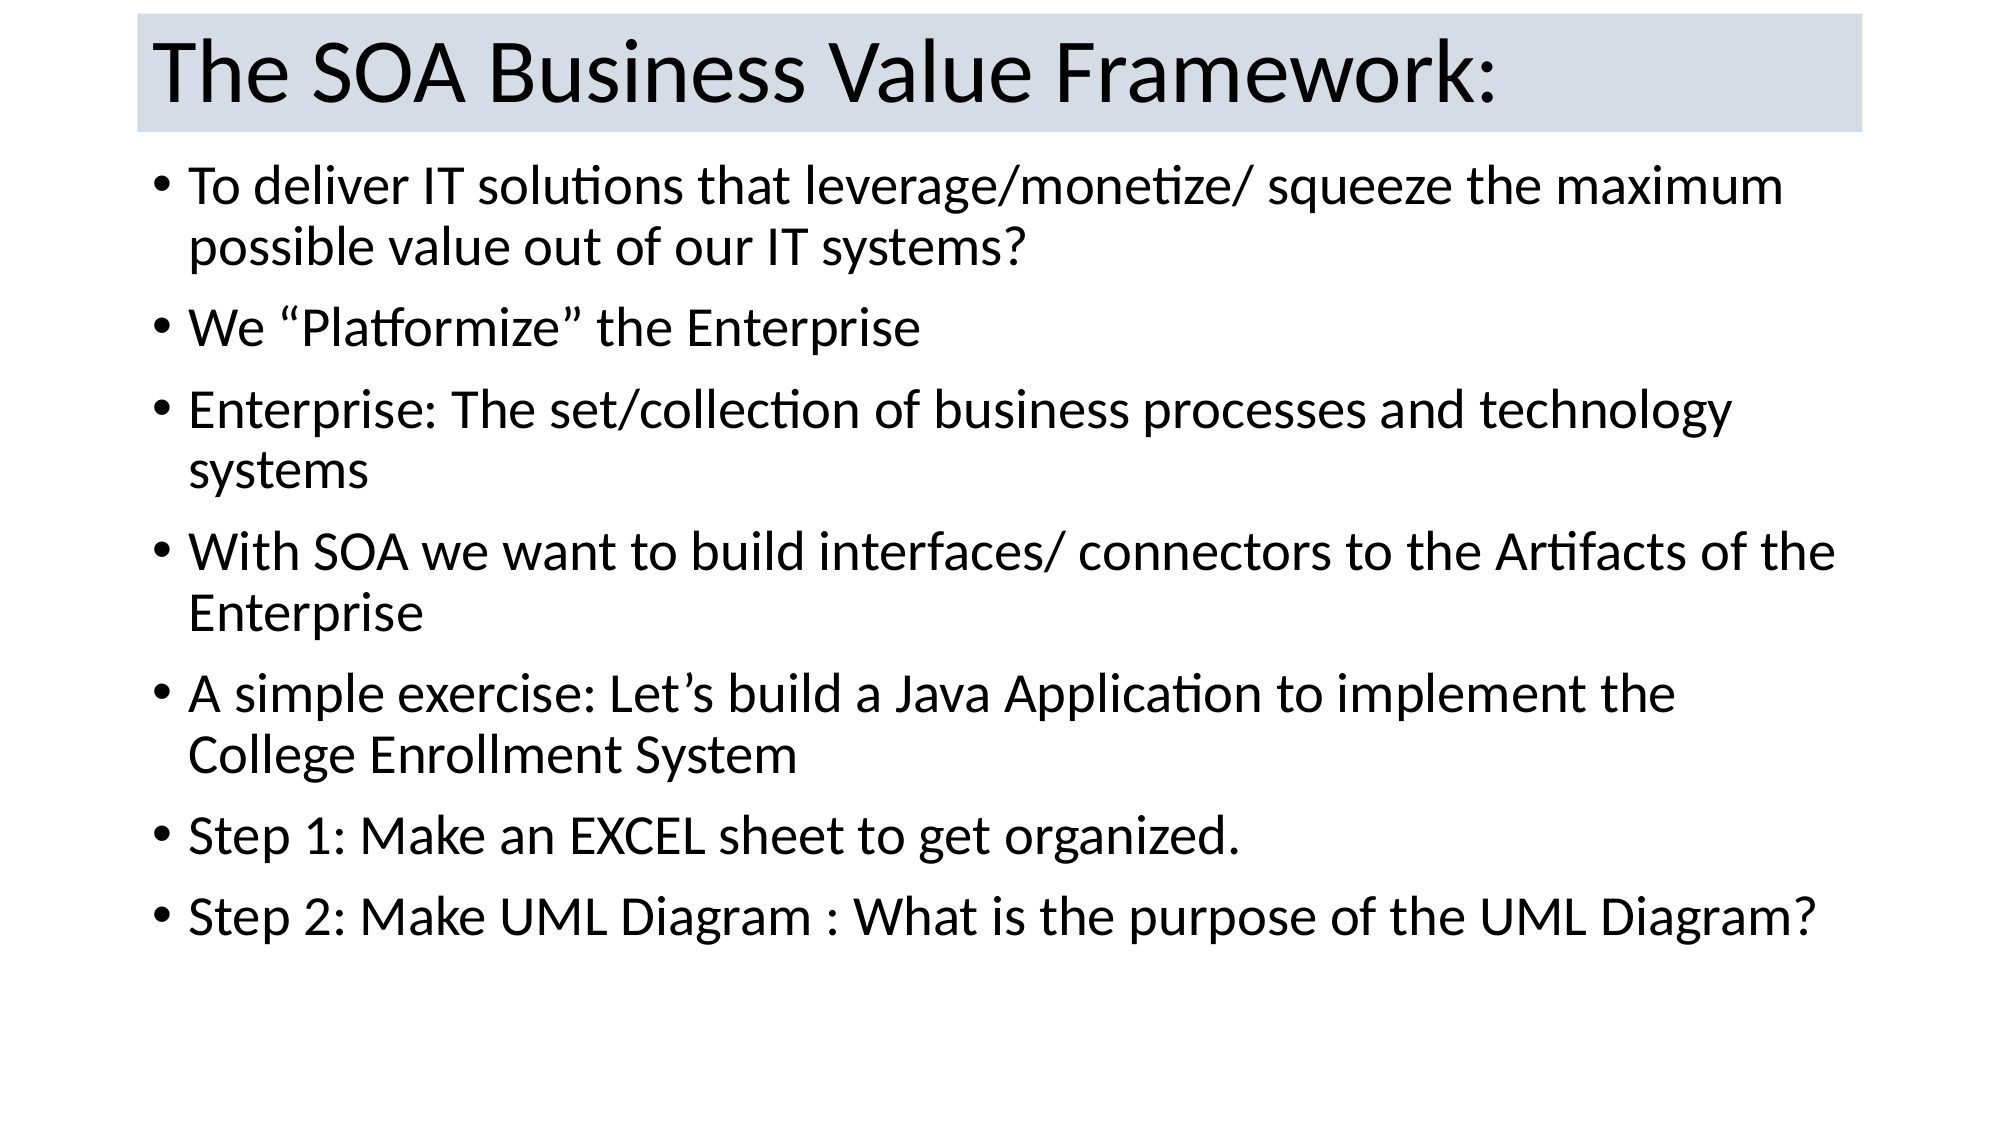

# The SOA Business Value Framework:
To deliver IT solutions that leverage/monetize/ squeeze the maximum possible value out of our IT systems?
We “Platformize” the Enterprise
Enterprise: The set/collection of business processes and technology systems
With SOA we want to build interfaces/ connectors to the Artifacts of the Enterprise
A simple exercise: Let’s build a Java Application to implement the College Enrollment System
Step 1: Make an EXCEL sheet to get organized.
Step 2: Make UML Diagram : What is the purpose of the UML Diagram?